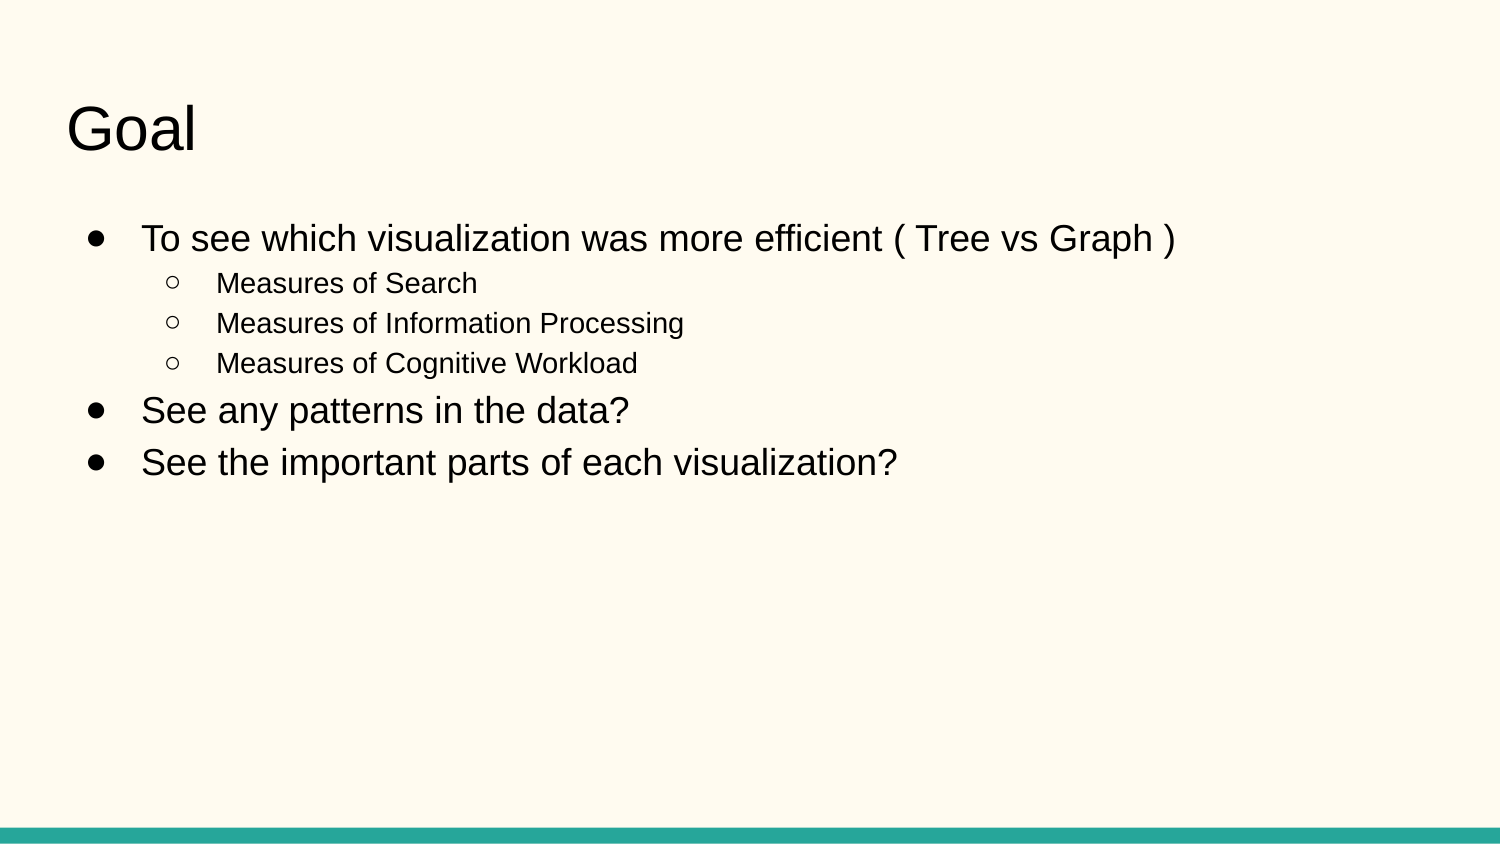

# Goal
To see which visualization was more efficient ( Tree vs Graph )
Measures of Search
Measures of Information Processing
Measures of Cognitive Workload
See any patterns in the data?
See the important parts of each visualization?